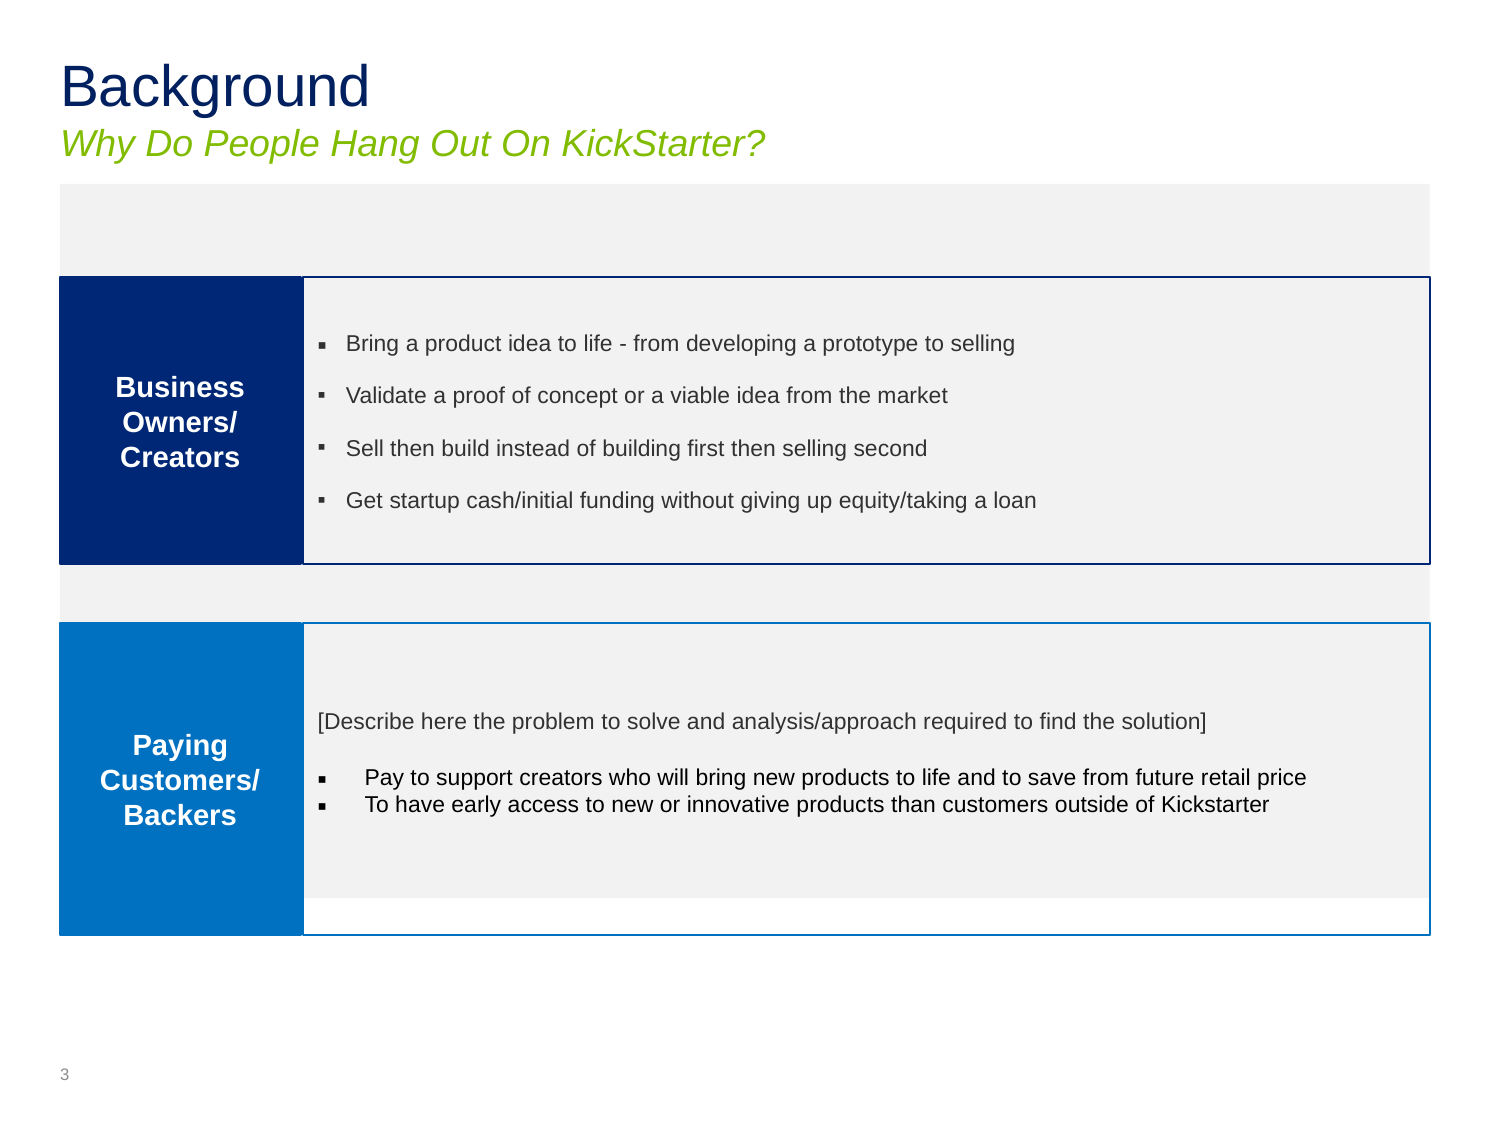

# Background Why Do People Hang Out On KickStarter?

Business Owners/
Creators
Bring a product idea to life - from developing a prototype to selling
Validate a proof of concept or a viable idea from the market
Sell then build instead of building first then selling second
Get startup cash/initial funding without giving up equity/taking a loan
Paying Customers/ Backers
[Describe here the problem to solve and analysis/approach required to find the solution]

Pay to support creators who will bring new products to life and to save from future retail price
To have early access to new or innovative products than customers outside of Kickstarter